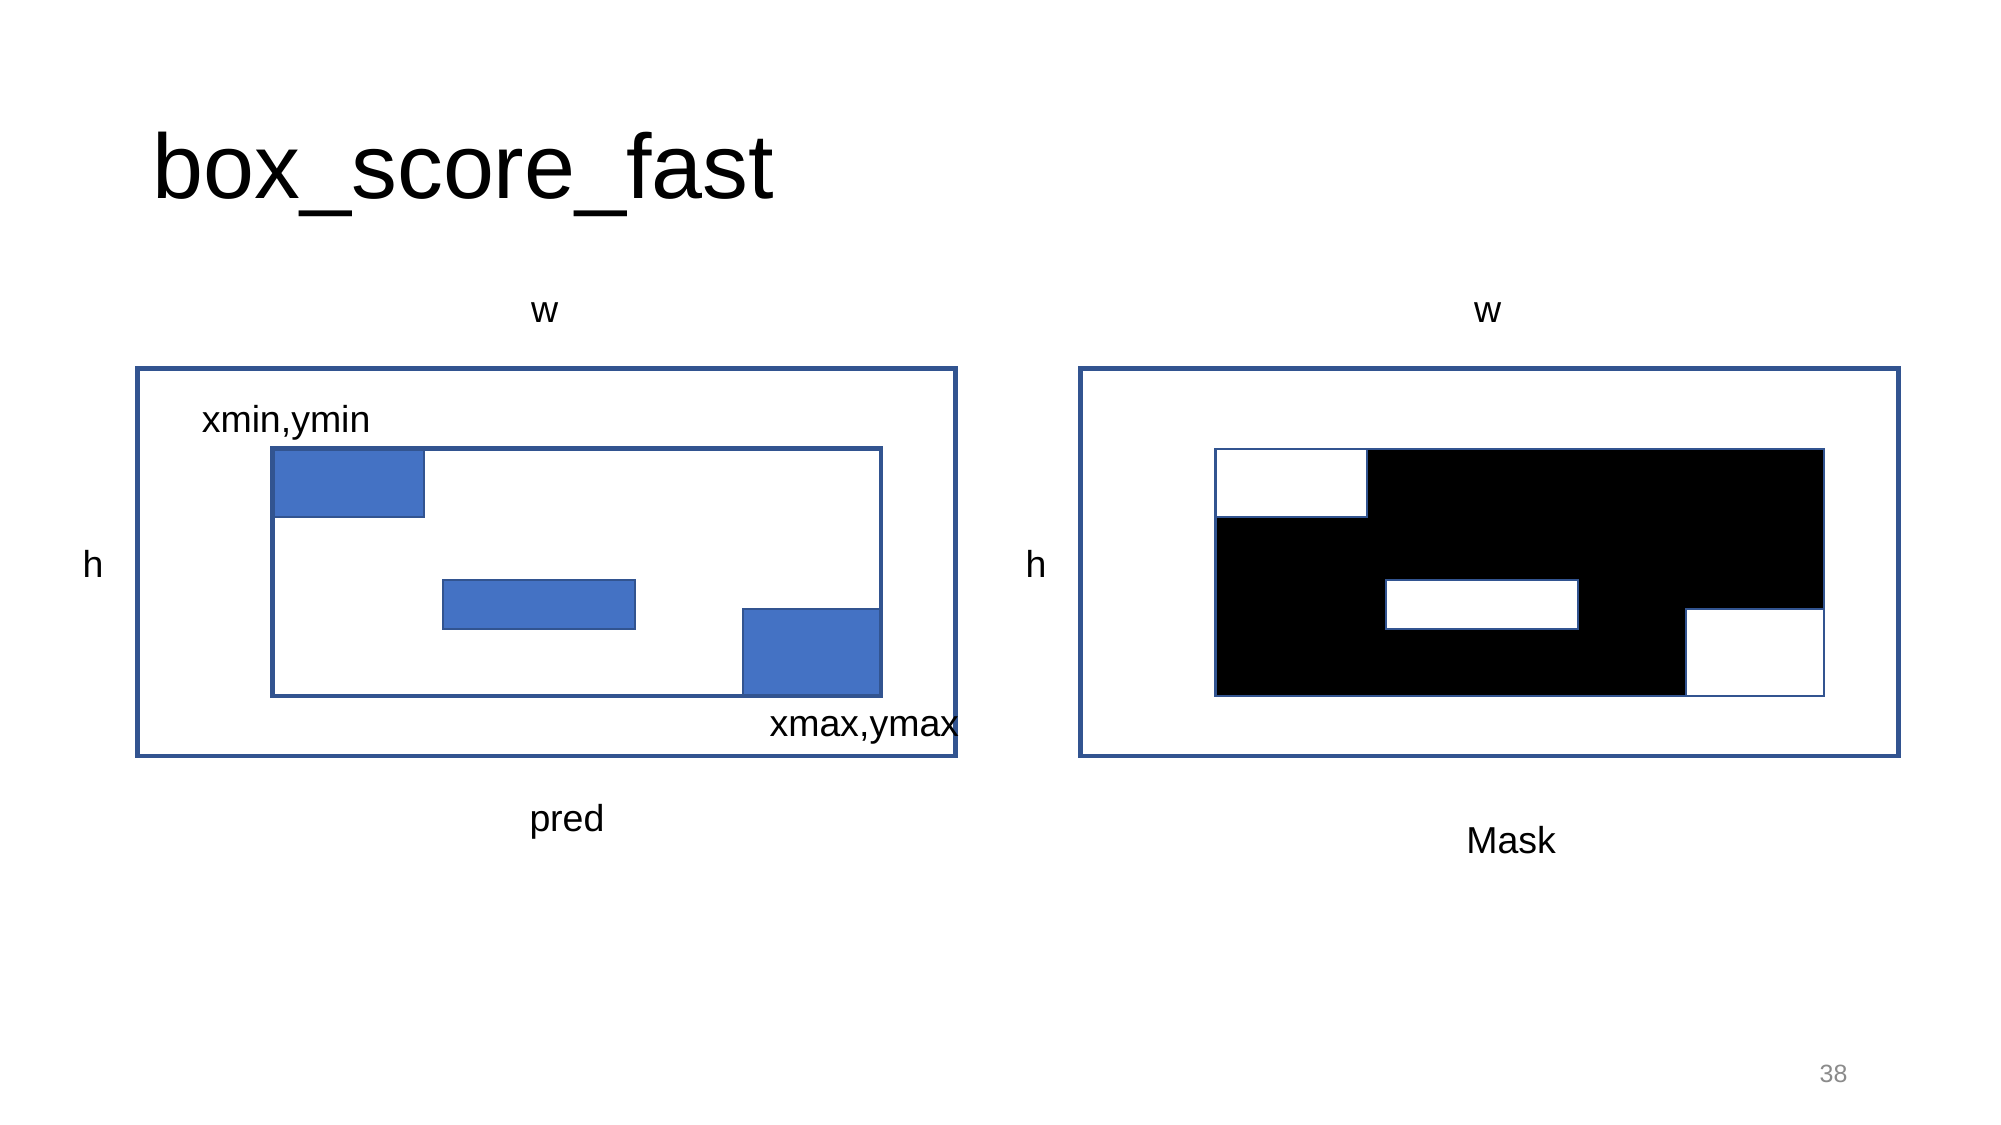

# box_score_fast
w
w

xmin,ymin

h
h

xmax,ymax
pred
Mask
38